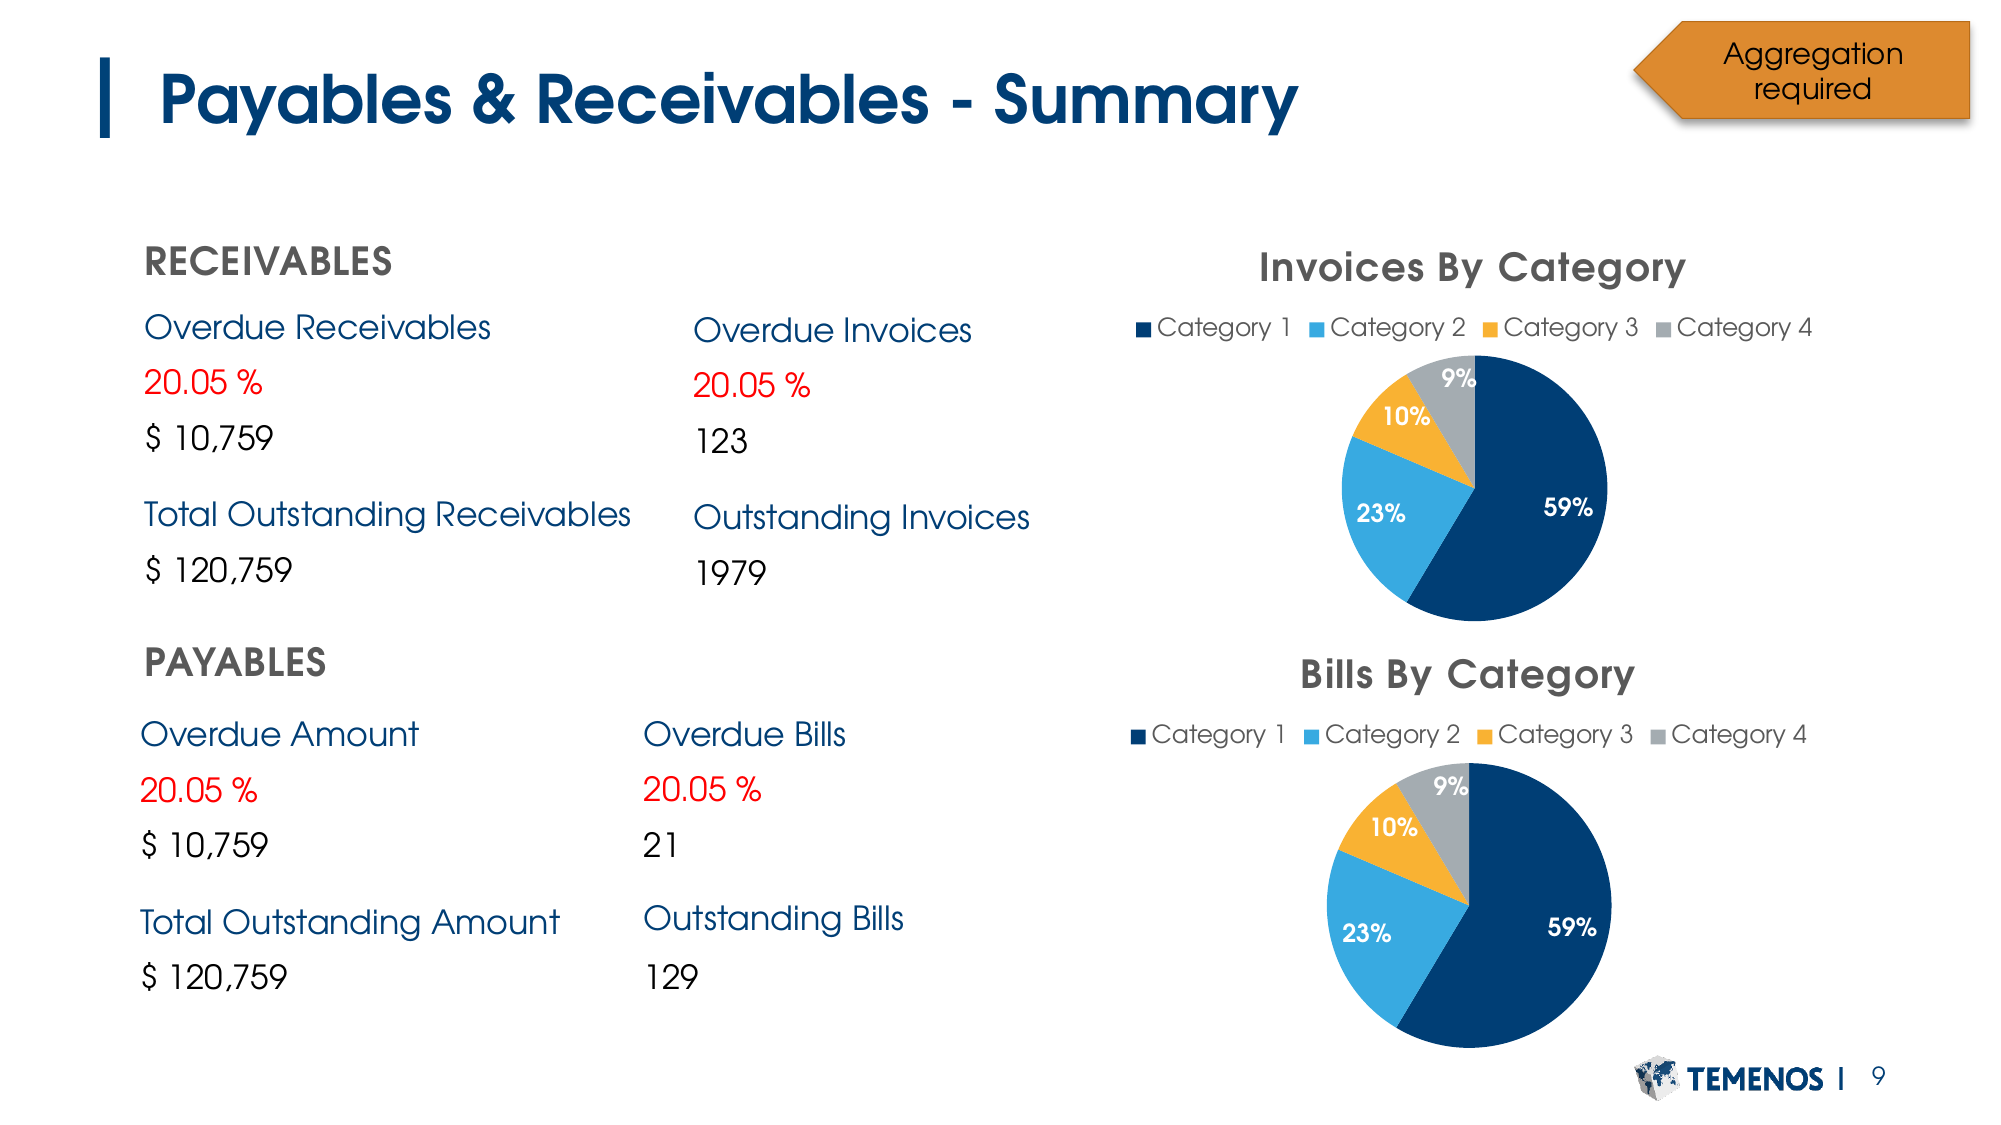

Aggregation required
# Payables & Receivables - Summary

### Chart: Invoices By Category

| Category | Sales |
|---|---|
| Category 1 | 8.2 |
| Category 2 | 3.2 |
| Category 3 | 1.4 |
| Category 4 | 1.2 |
RECEIVABLES
Overdue Receivables
Overdue Invoices
20.05 %
20.05 %
$ 10,759
123
Total Outstanding Receivables
Outstanding Invoices
$ 120,759
1979
PAYABLES

### Chart: Bills By Category

| Category | Sales |
|---|---|
| Category 1 | 8.2 |
| Category 2 | 3.2 |
| Category 3 | 1.4 |
| Category 4 | 1.2 |
Overdue Bills
Overdue Amount
20.05 %
20.05 %
21
$ 10,759
Outstanding Bills
Total Outstanding Amount
129
$ 120,759
9